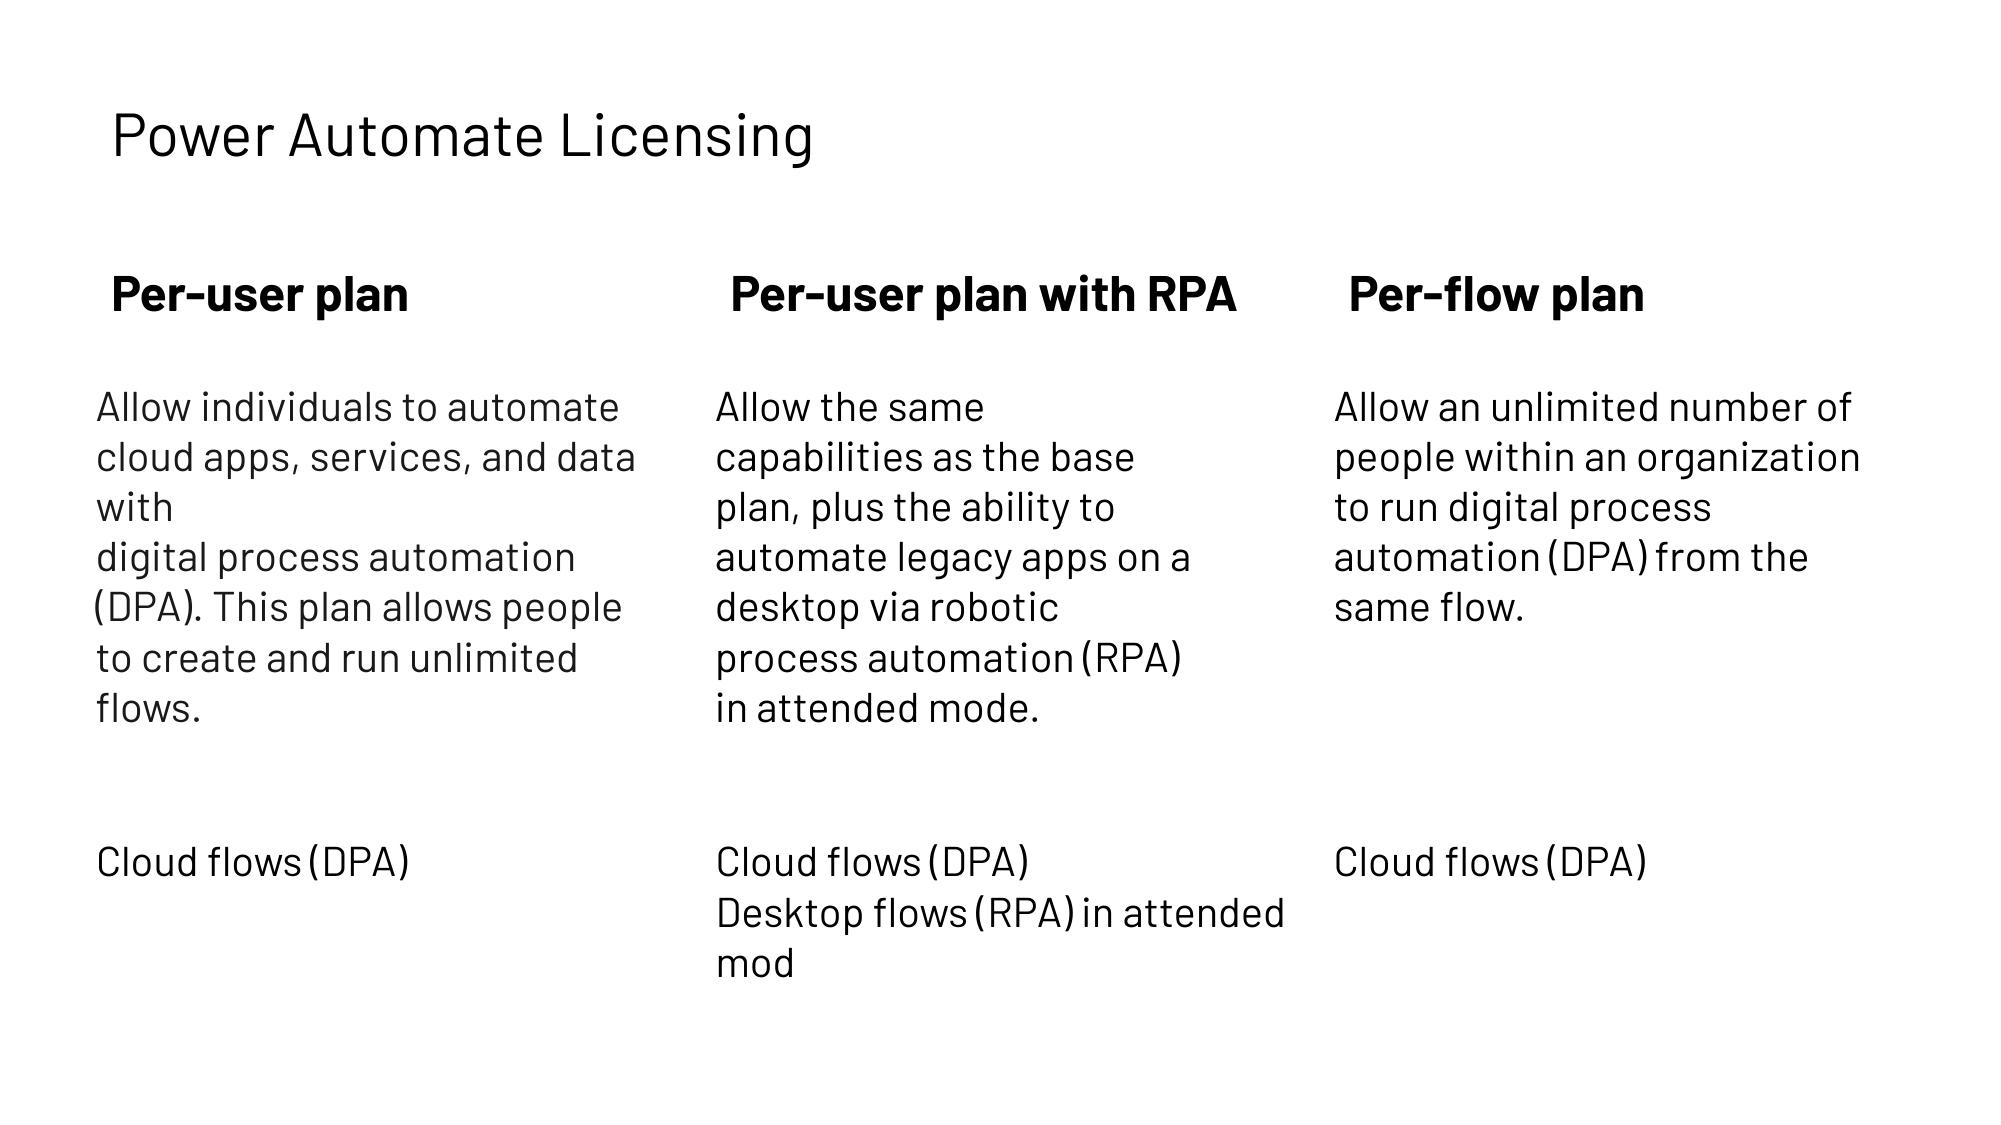

# Power Automate Licensing
Per-user plan
Per-user plan with RPA
Per-flow plan
Allow individuals to automate cloud apps, services, and data with digital process automation (DPA). This plan allows people to create and run unlimited flows.
Allow the same capabilities as the base plan, plus the ability to automate legacy apps on a desktop via robotic process automation (RPA) in attended mode.
Allow an unlimited number of people within an organization to run digital process automation (DPA) from the same flow.
Cloud flows (DPA)
Cloud flows (DPA)
Desktop flows (RPA) in attended mod
Cloud flows (DPA)